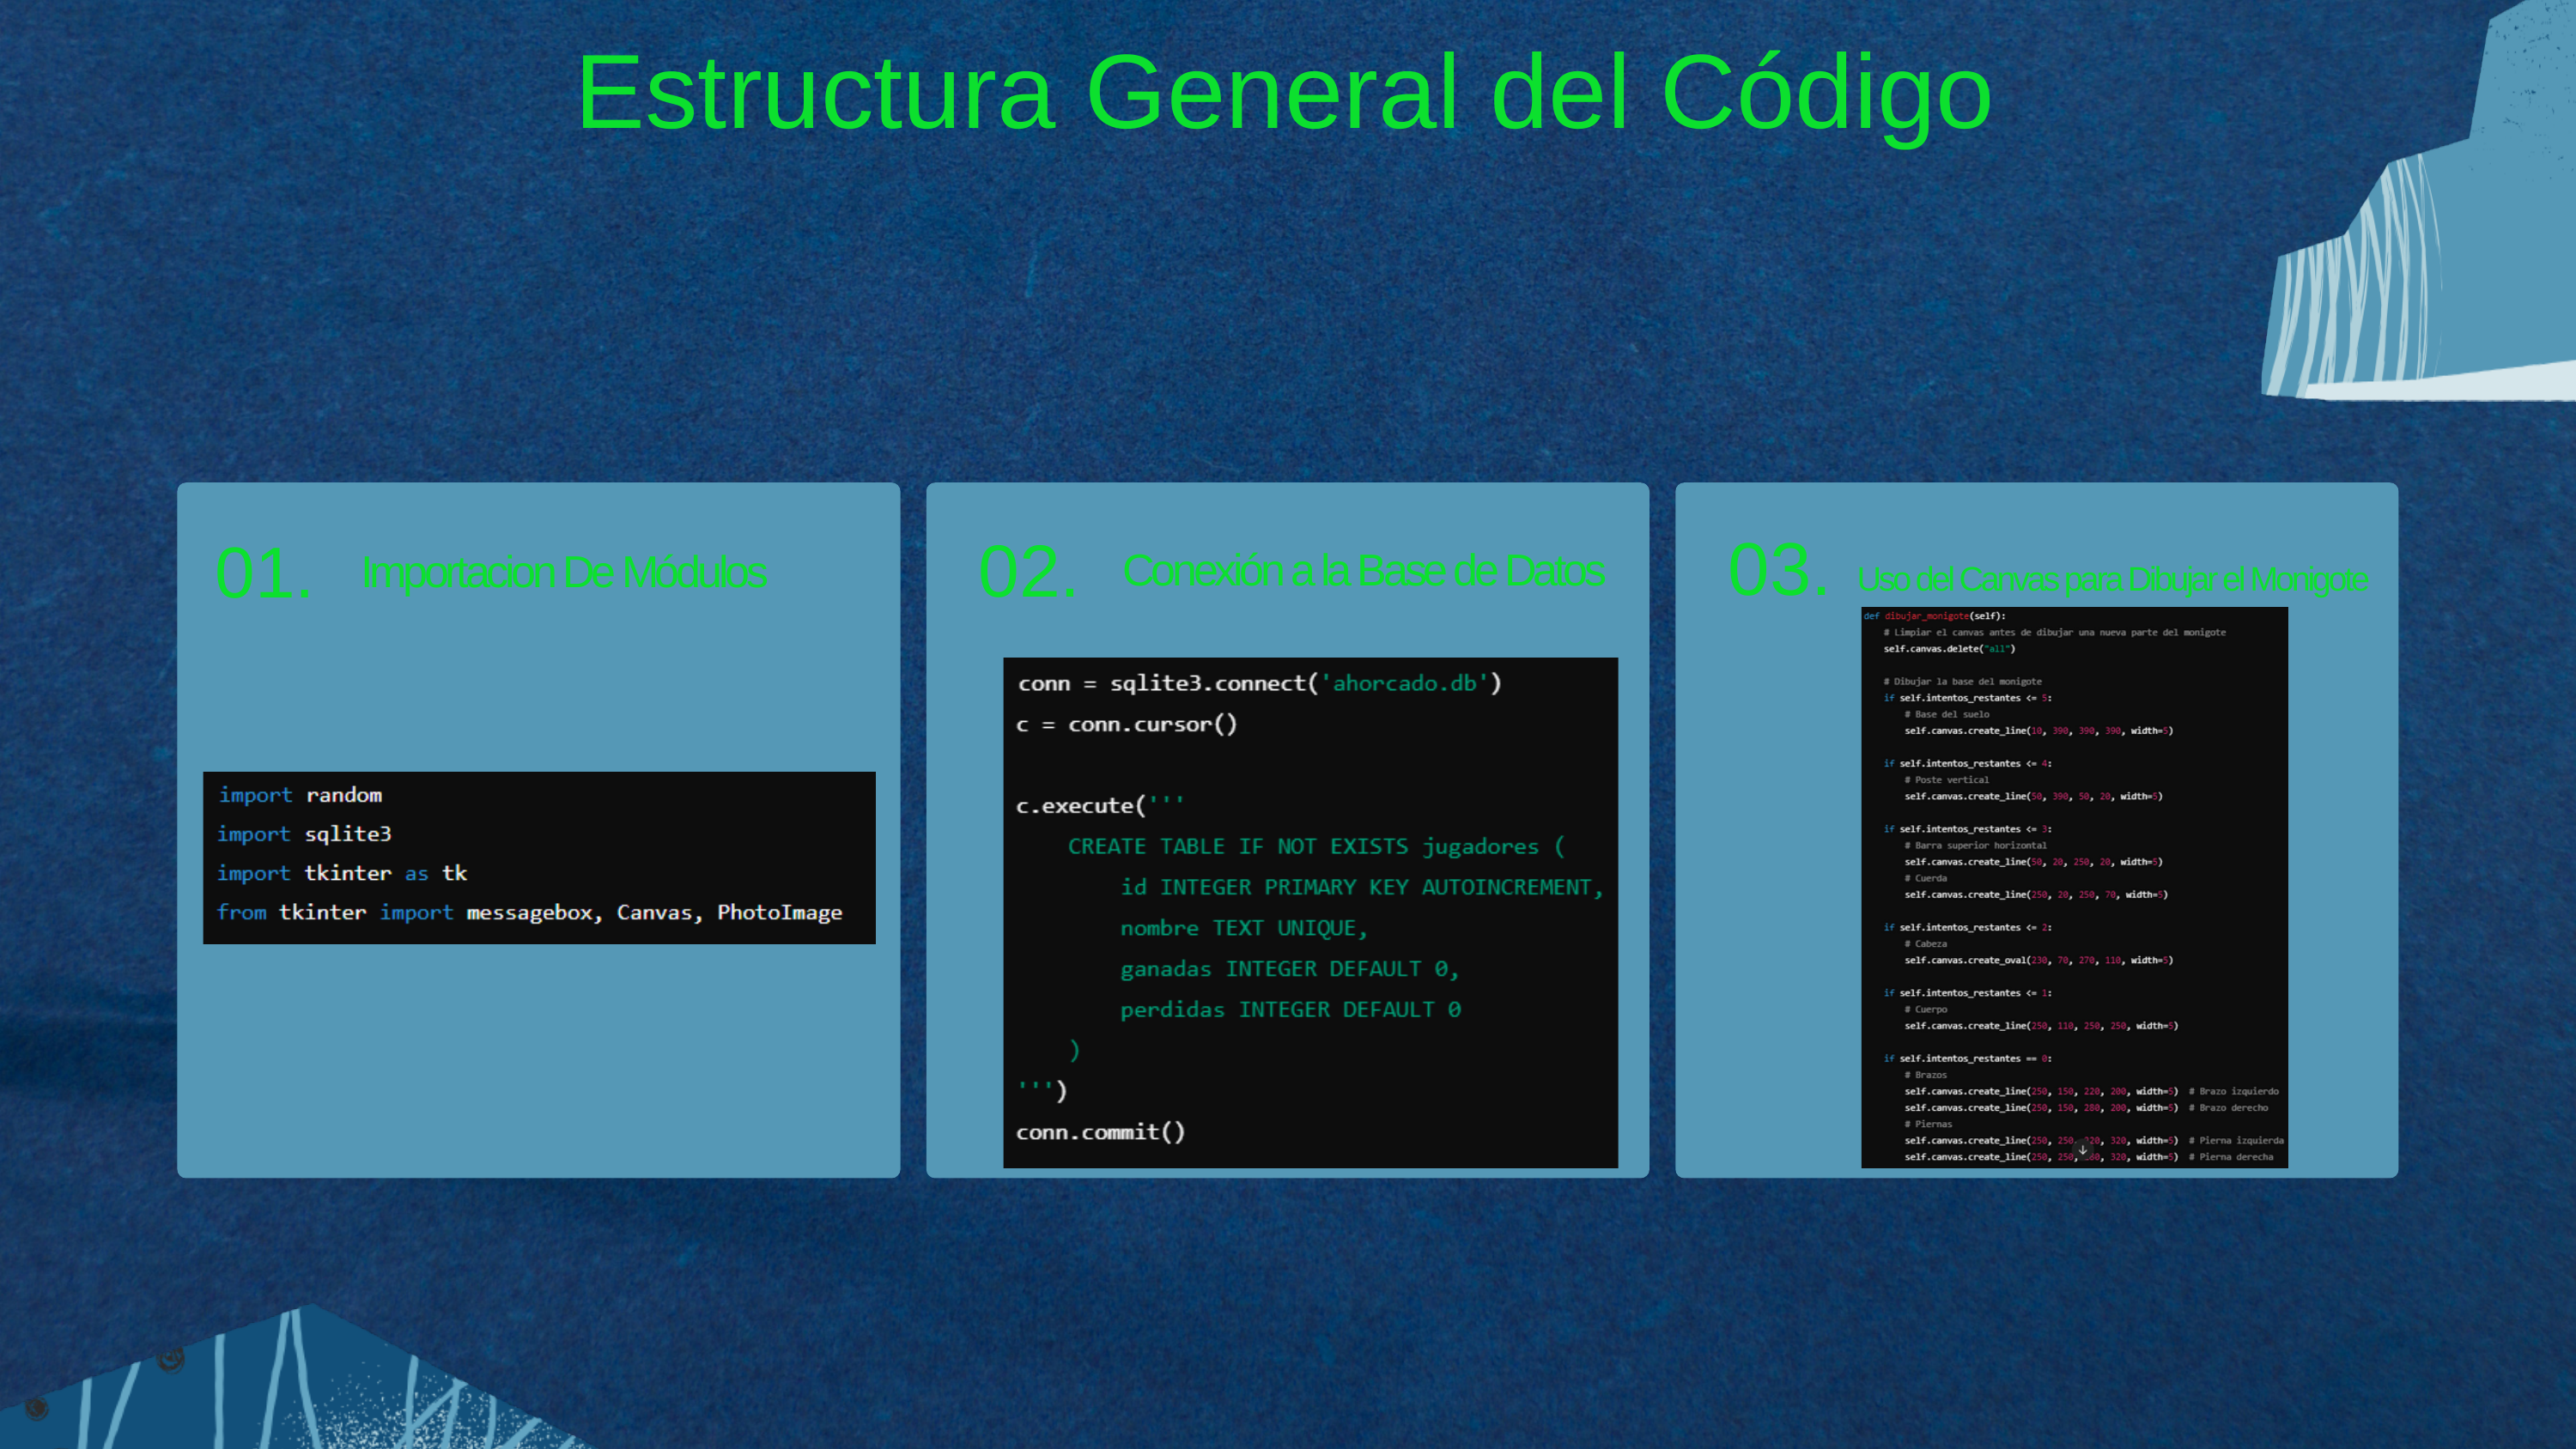

Estructura General del Código

03.
02.
01.
Conexión a la Base de Datos
Importacion De Módulos
Uso del Canvas para Dibujar el Monigote